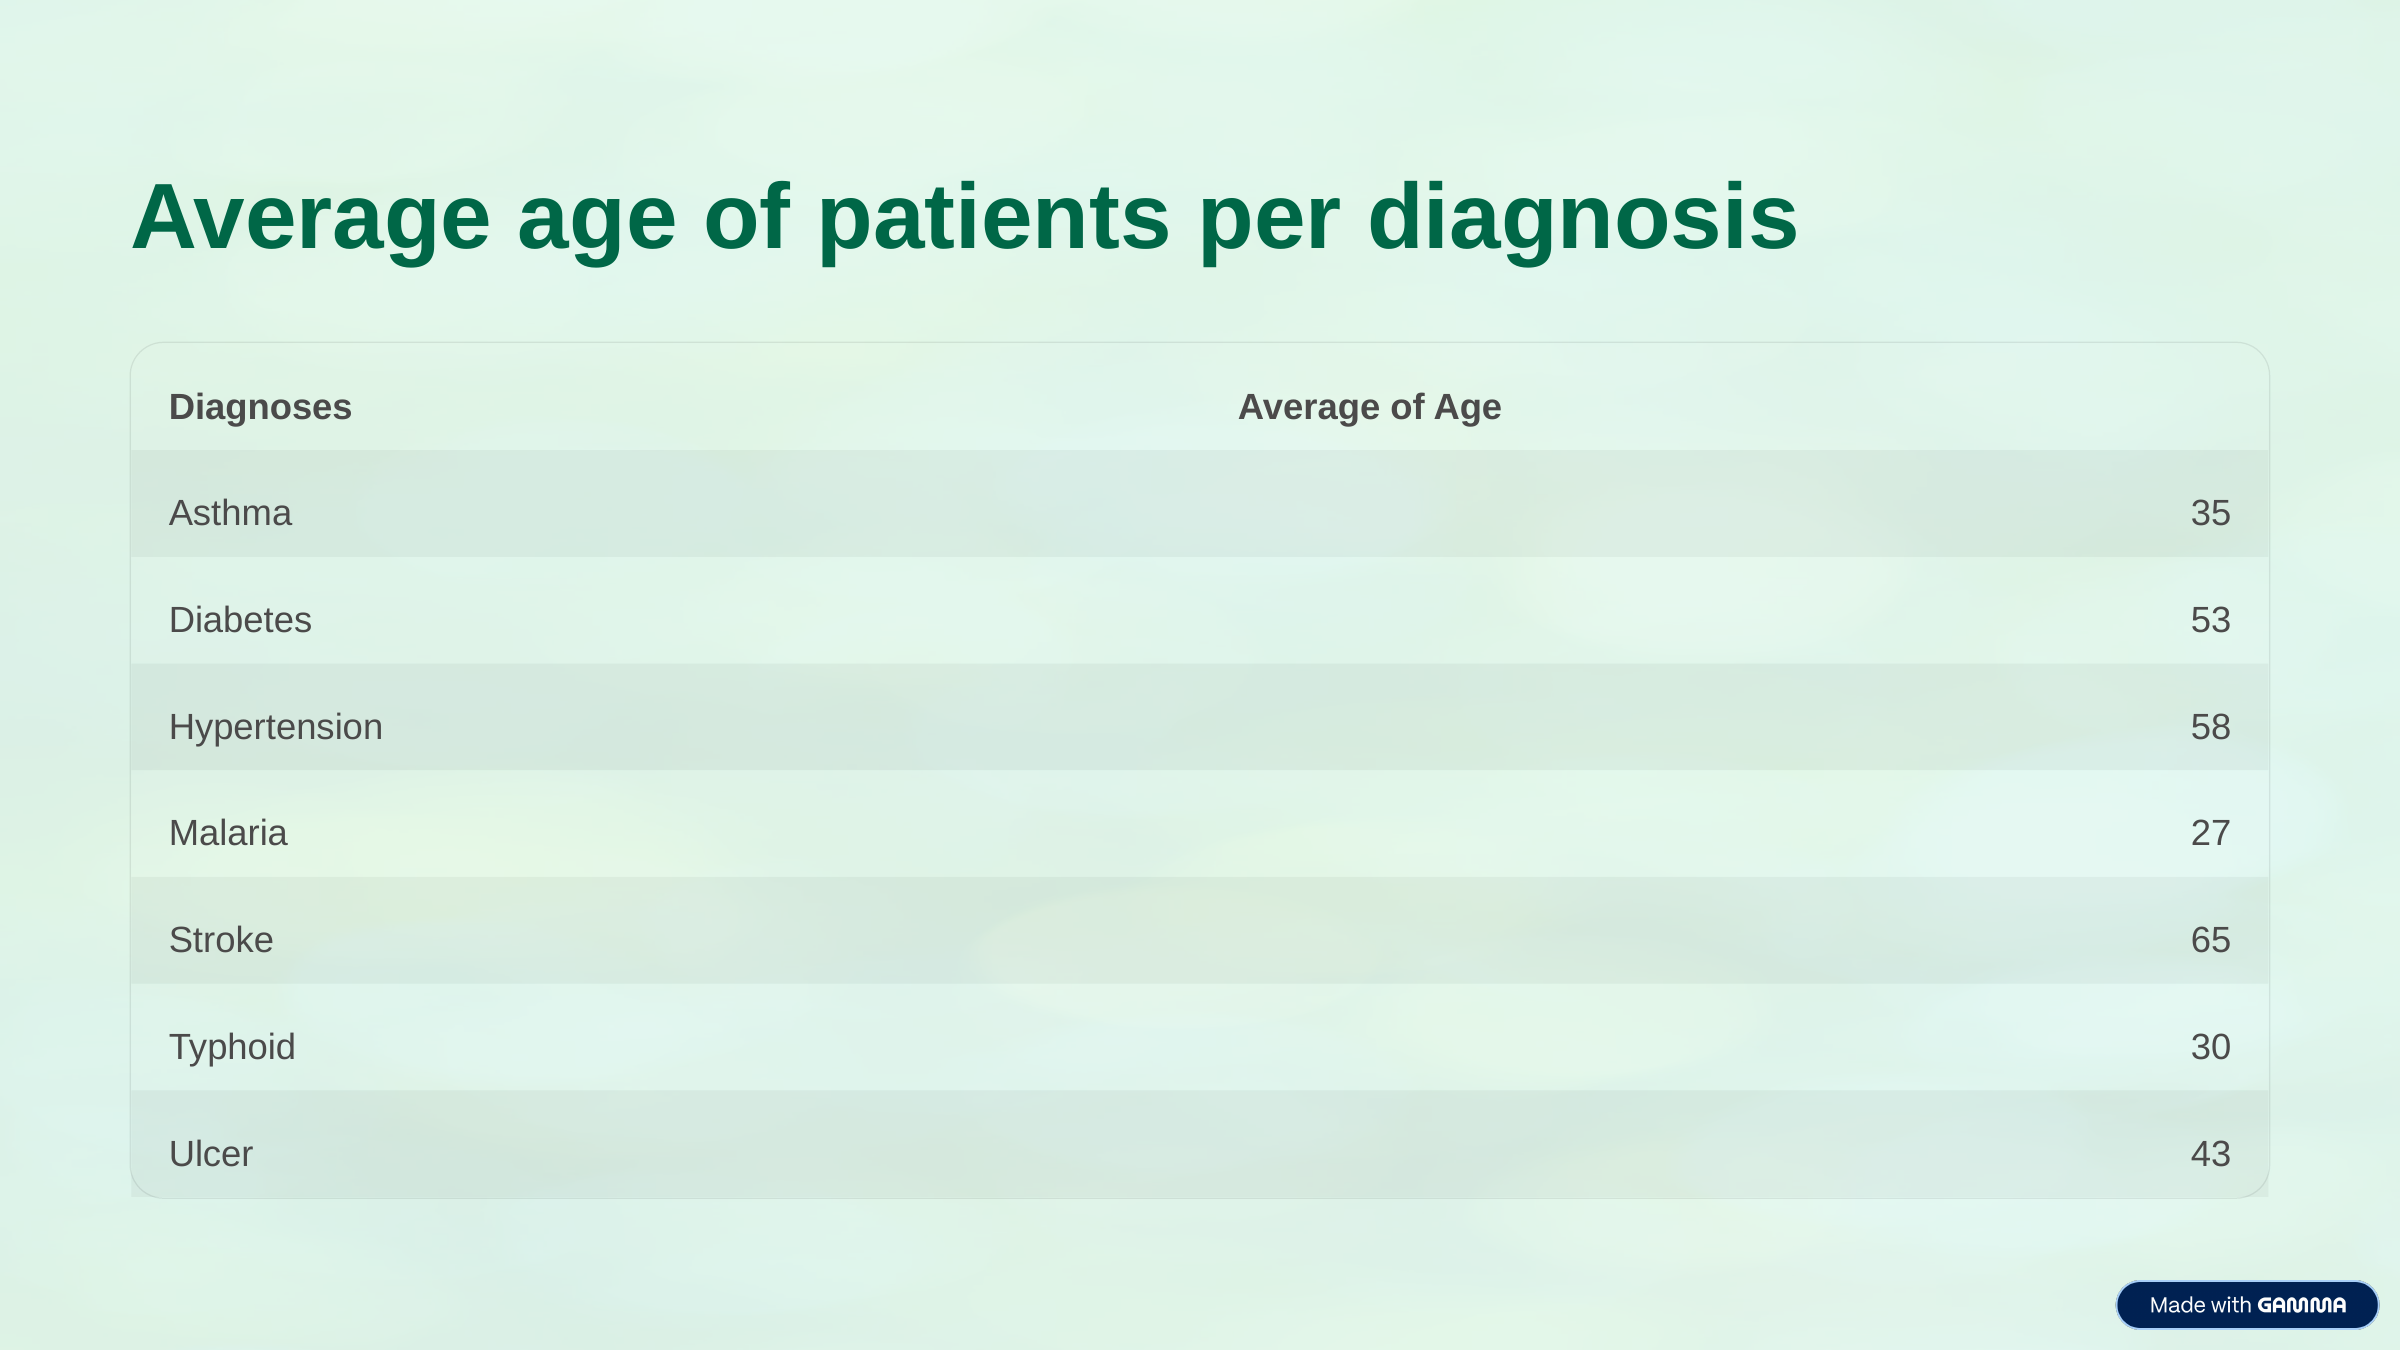

Average age of patients per diagnosis

Diagnoses
Average of Age

Asthma
35

Diabetes
53

Hypertension
58

Malaria
27

Stroke
65

Typhoid
30

Ulcer
43